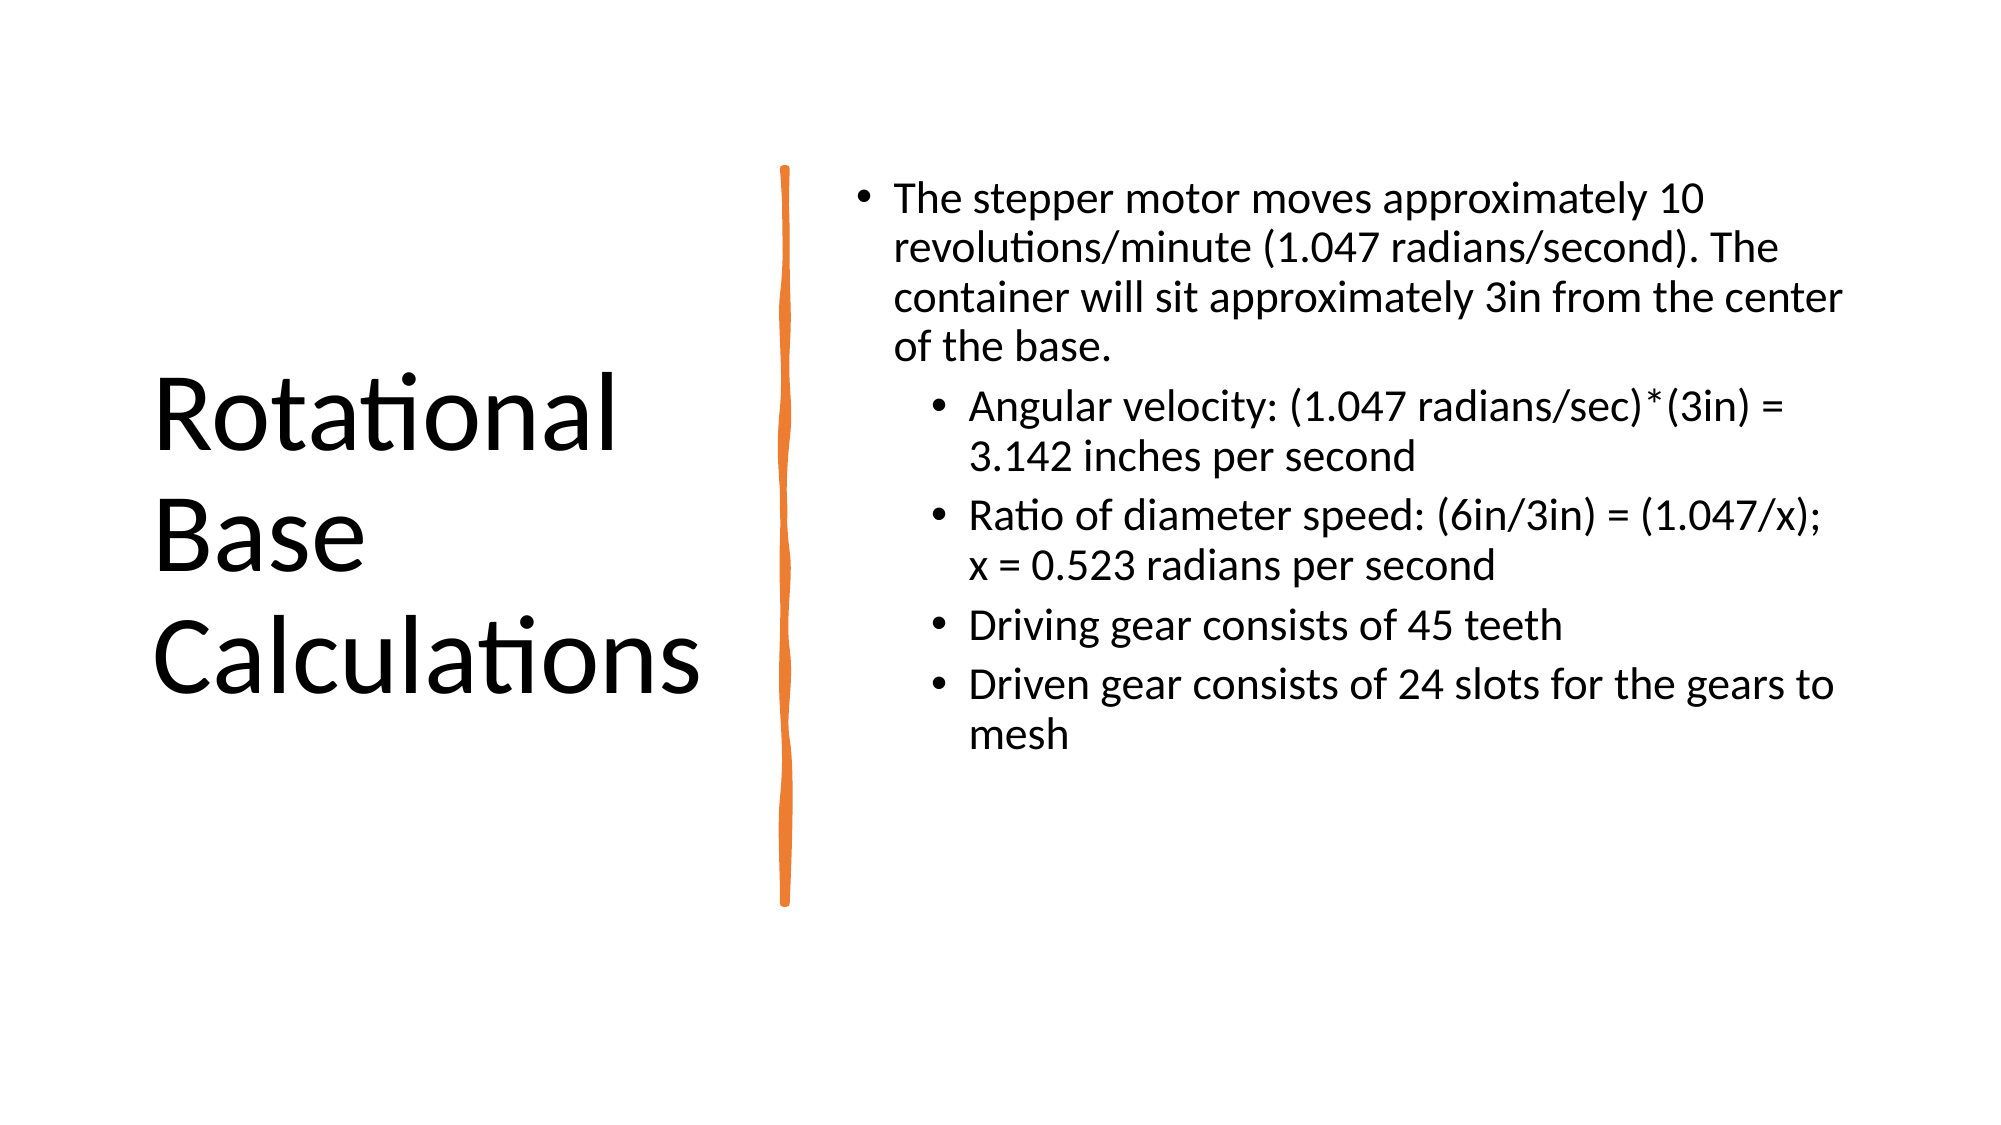

# Rotational Base Calculations
The stepper motor moves approximately 10 revolutions/minute (1.047 radians/second). The container will sit approximately 3in from the center of the base.
Angular velocity: (1.047 radians/sec)*(3in) = 3.142 inches per second
Ratio of diameter speed: (6in/3in) = (1.047/x); x = 0.523 radians per second
Driving gear consists of 45 teeth
Driven gear consists of 24 slots for the gears to mesh